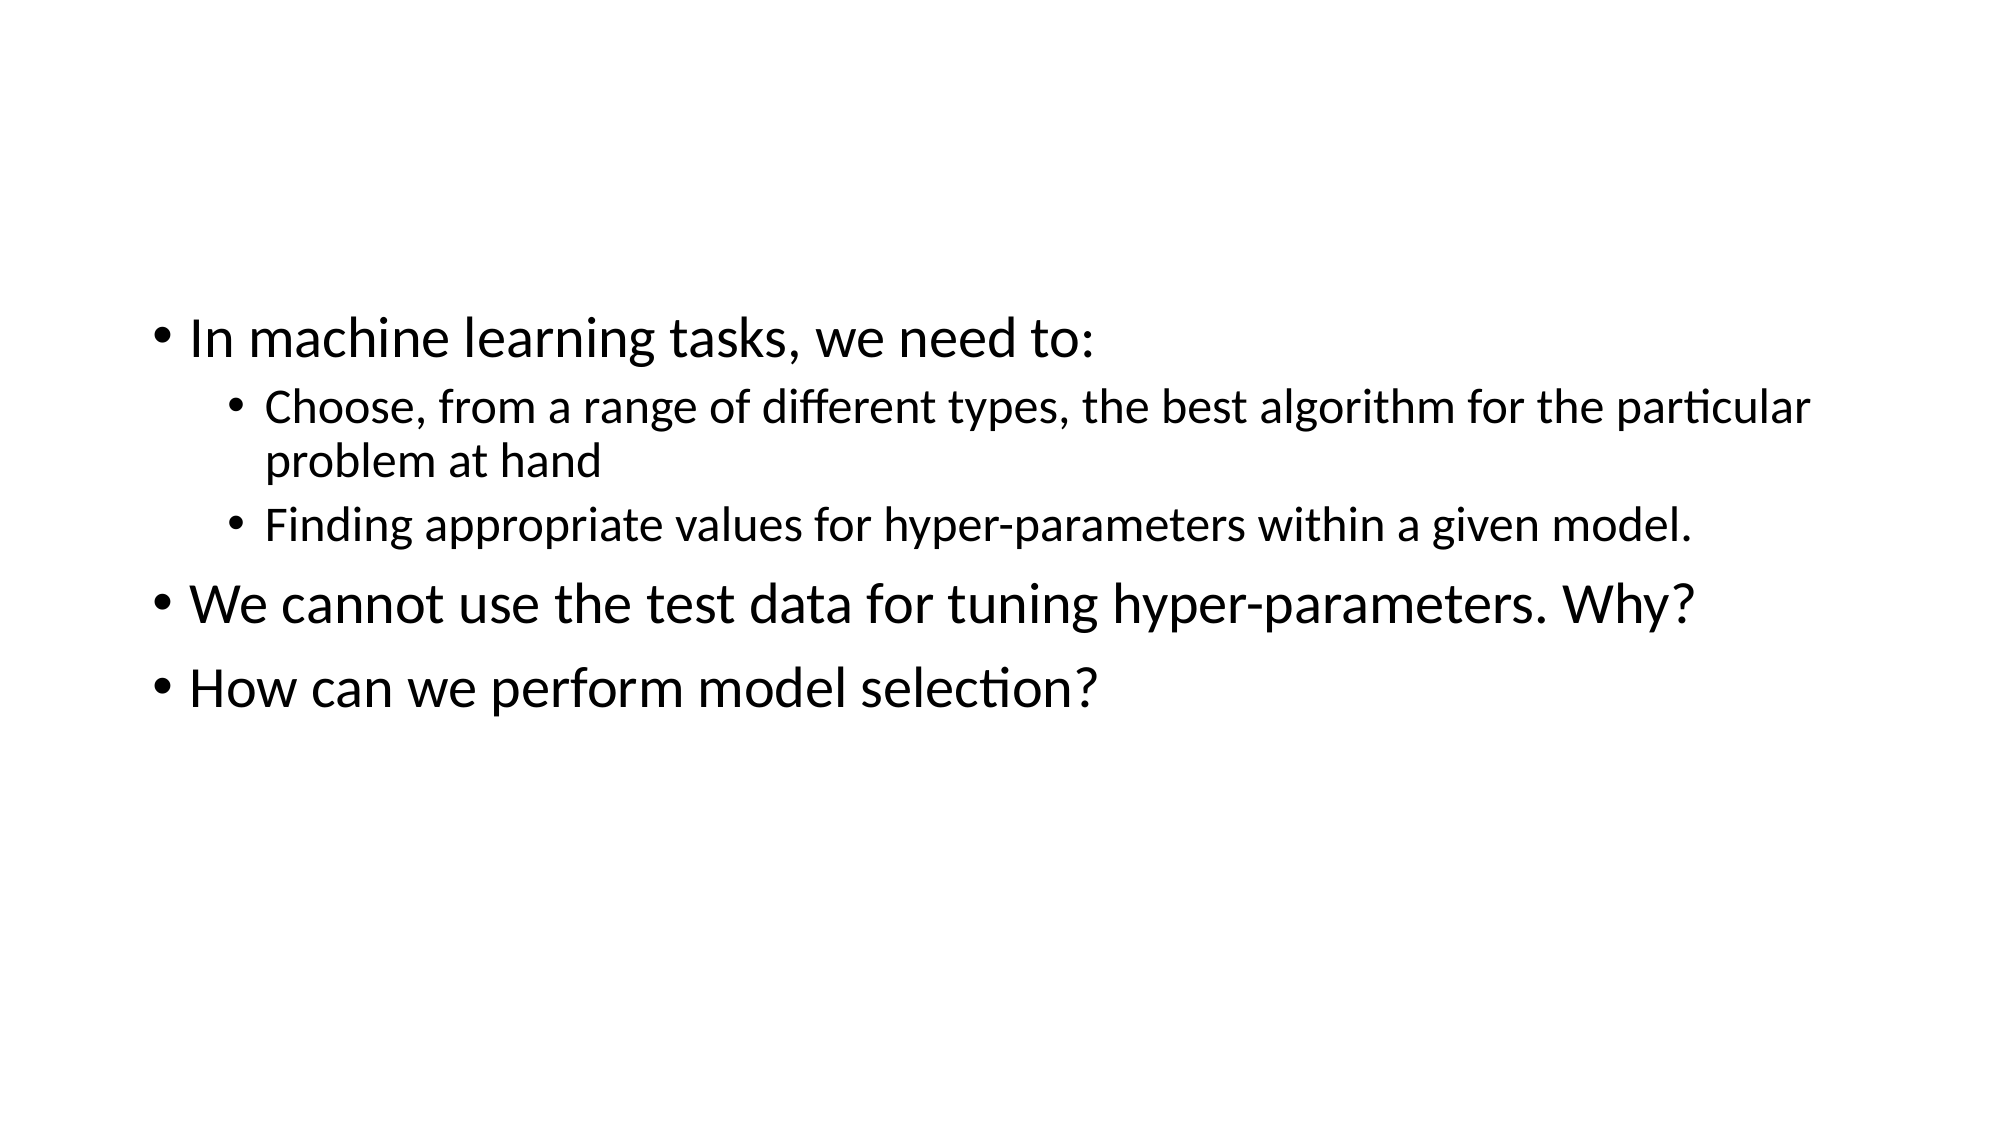

In machine learning tasks, we need to:
Choose, from a range of different types, the best algorithm for the particular problem at hand
Finding appropriate values for hyper-parameters within a given model.
We cannot use the test data for tuning hyper-parameters. Why?
How can we perform model selection?